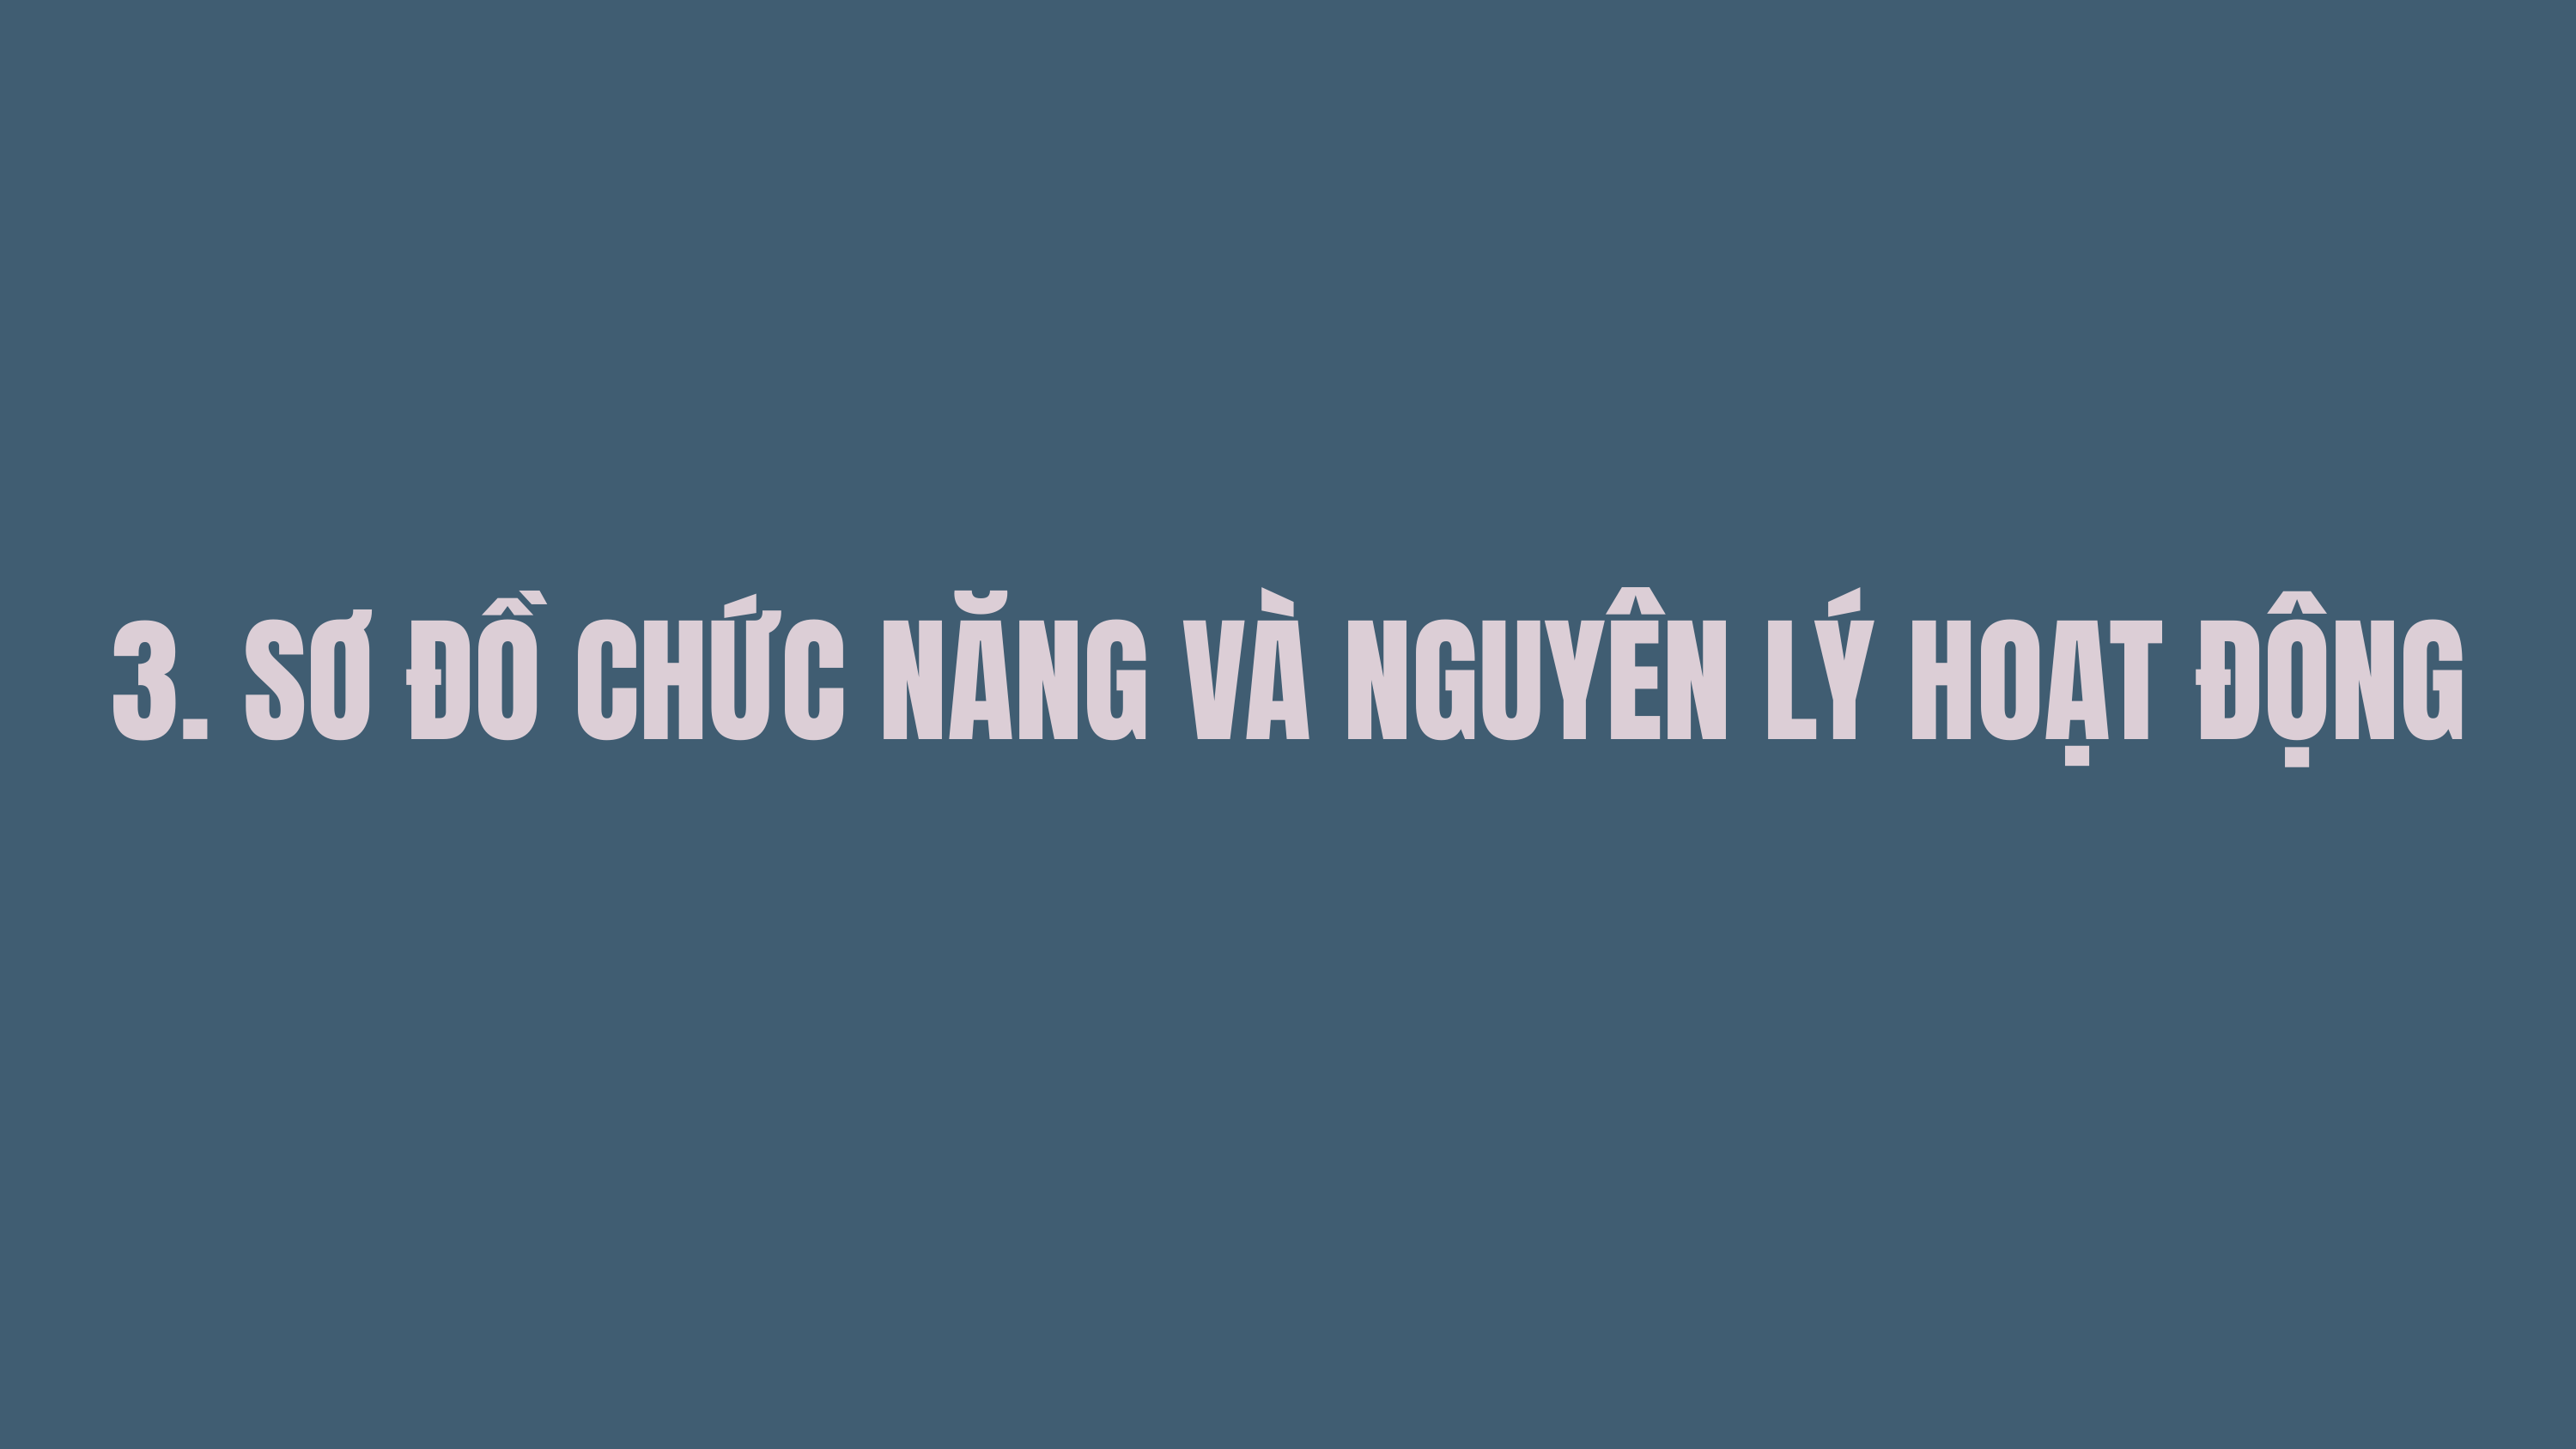

3. SƠ ĐỒ CHỨC NĂNG VÀ NGUYÊN LÝ HOẠT ĐỘNG